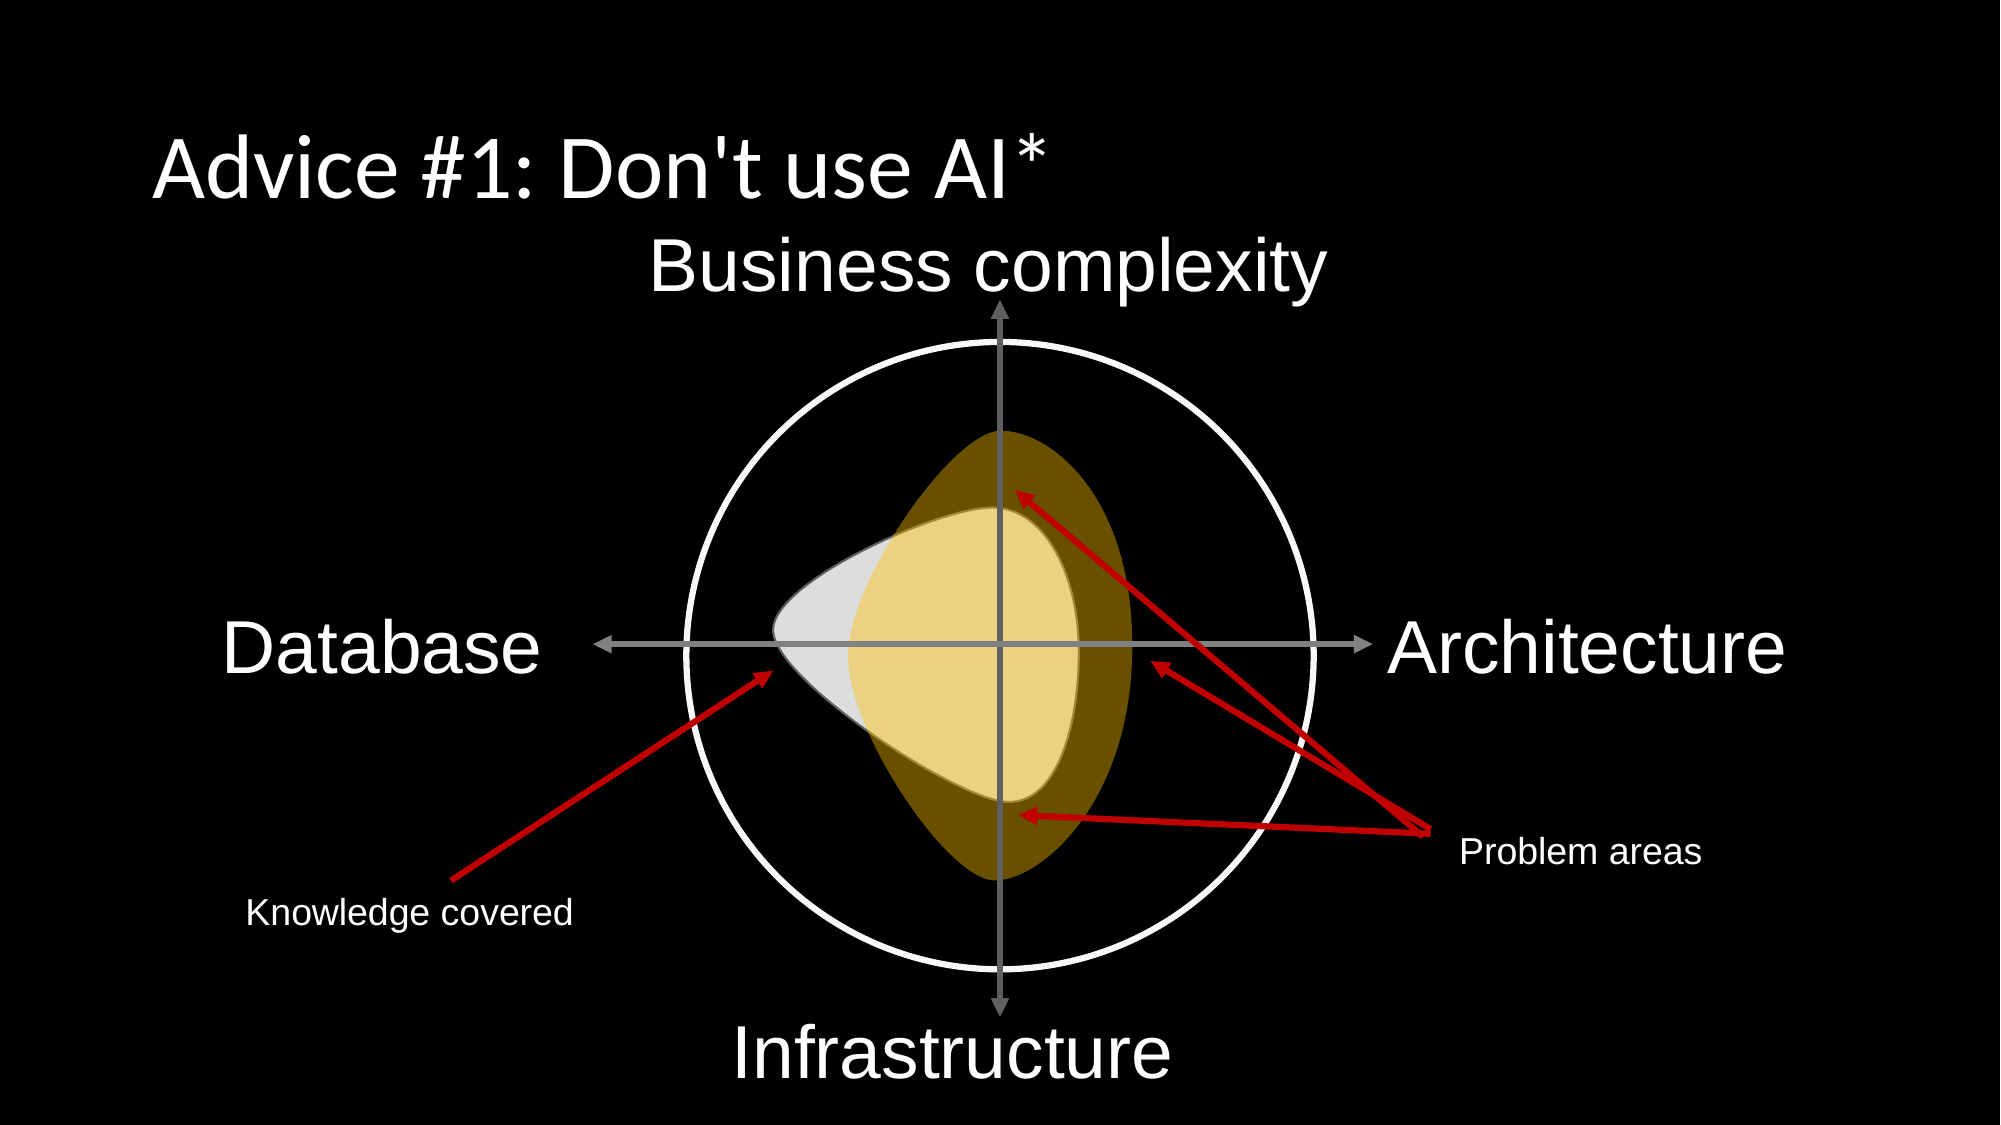

# Advice #1: Don't use AI*
Business complexity

Architecture
Database
Problem areas
Knowledge covered
Infrastructure